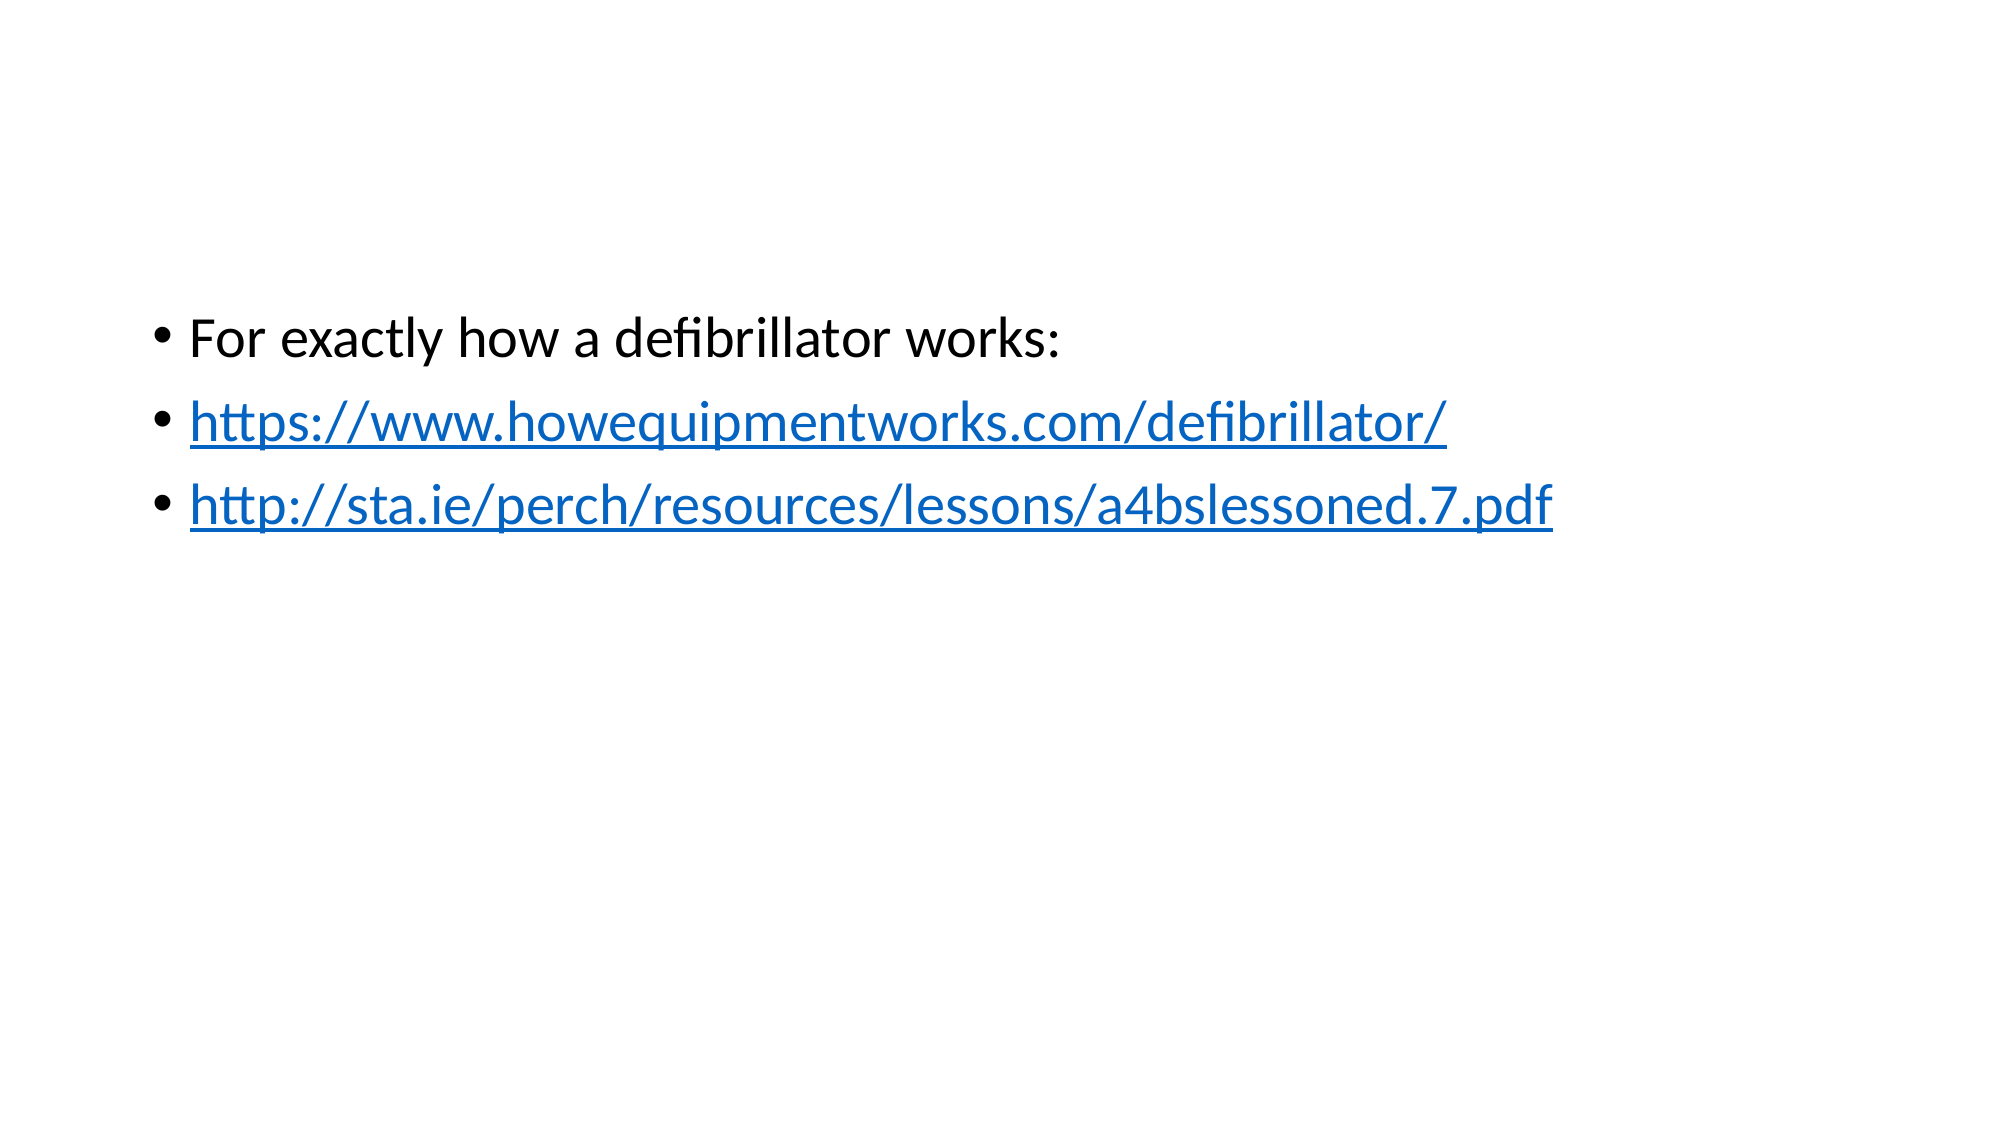

#
For exactly how a defibrillator works:
https://www.howequipmentworks.com/defibrillator/
http://sta.ie/perch/resources/lessons/a4bslessoned.7.pdf